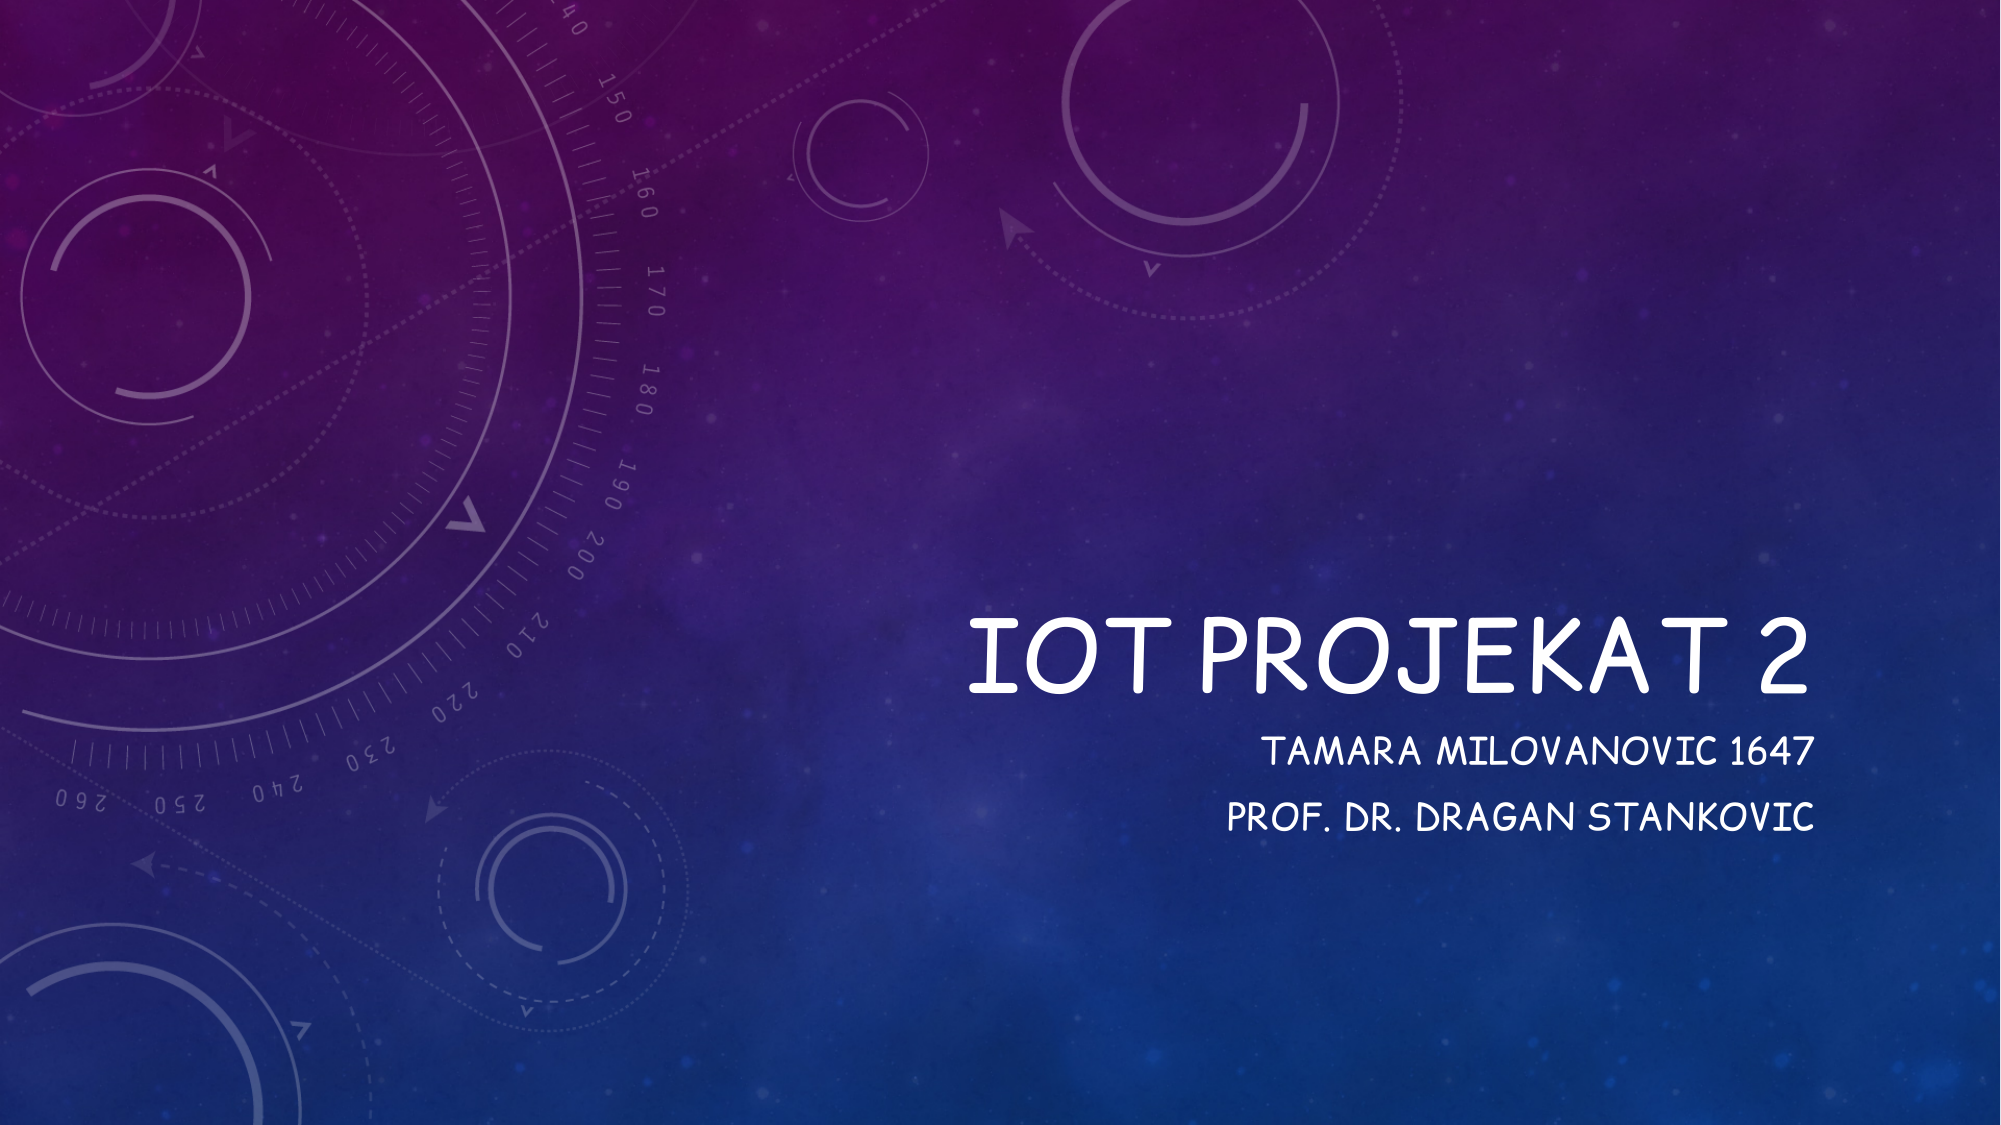

# IOT projekat 2
Tamara milovanovic 1647
Prof. Dr. Dragan stankovic